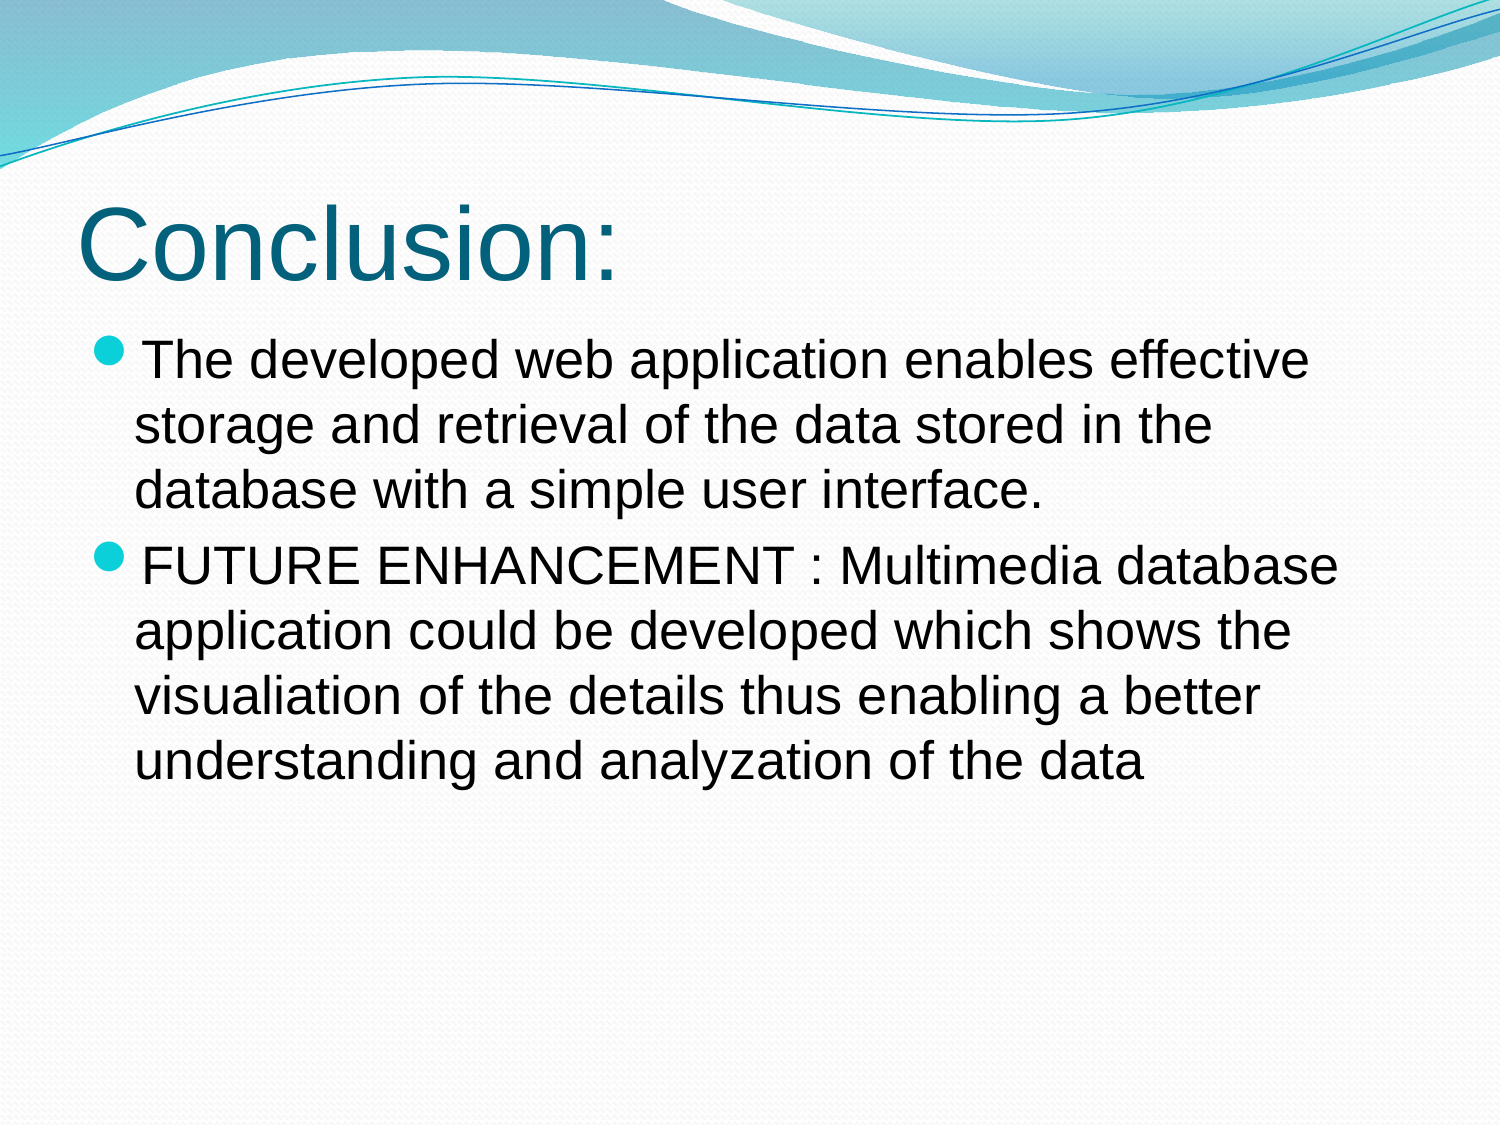

# Conclusion:
The developed web application enables effective storage and retrieval of the data stored in the database with a simple user interface.
FUTURE ENHANCEMENT : Multimedia database application could be developed which shows the visualiation of the details thus enabling a better understanding and analyzation of the data